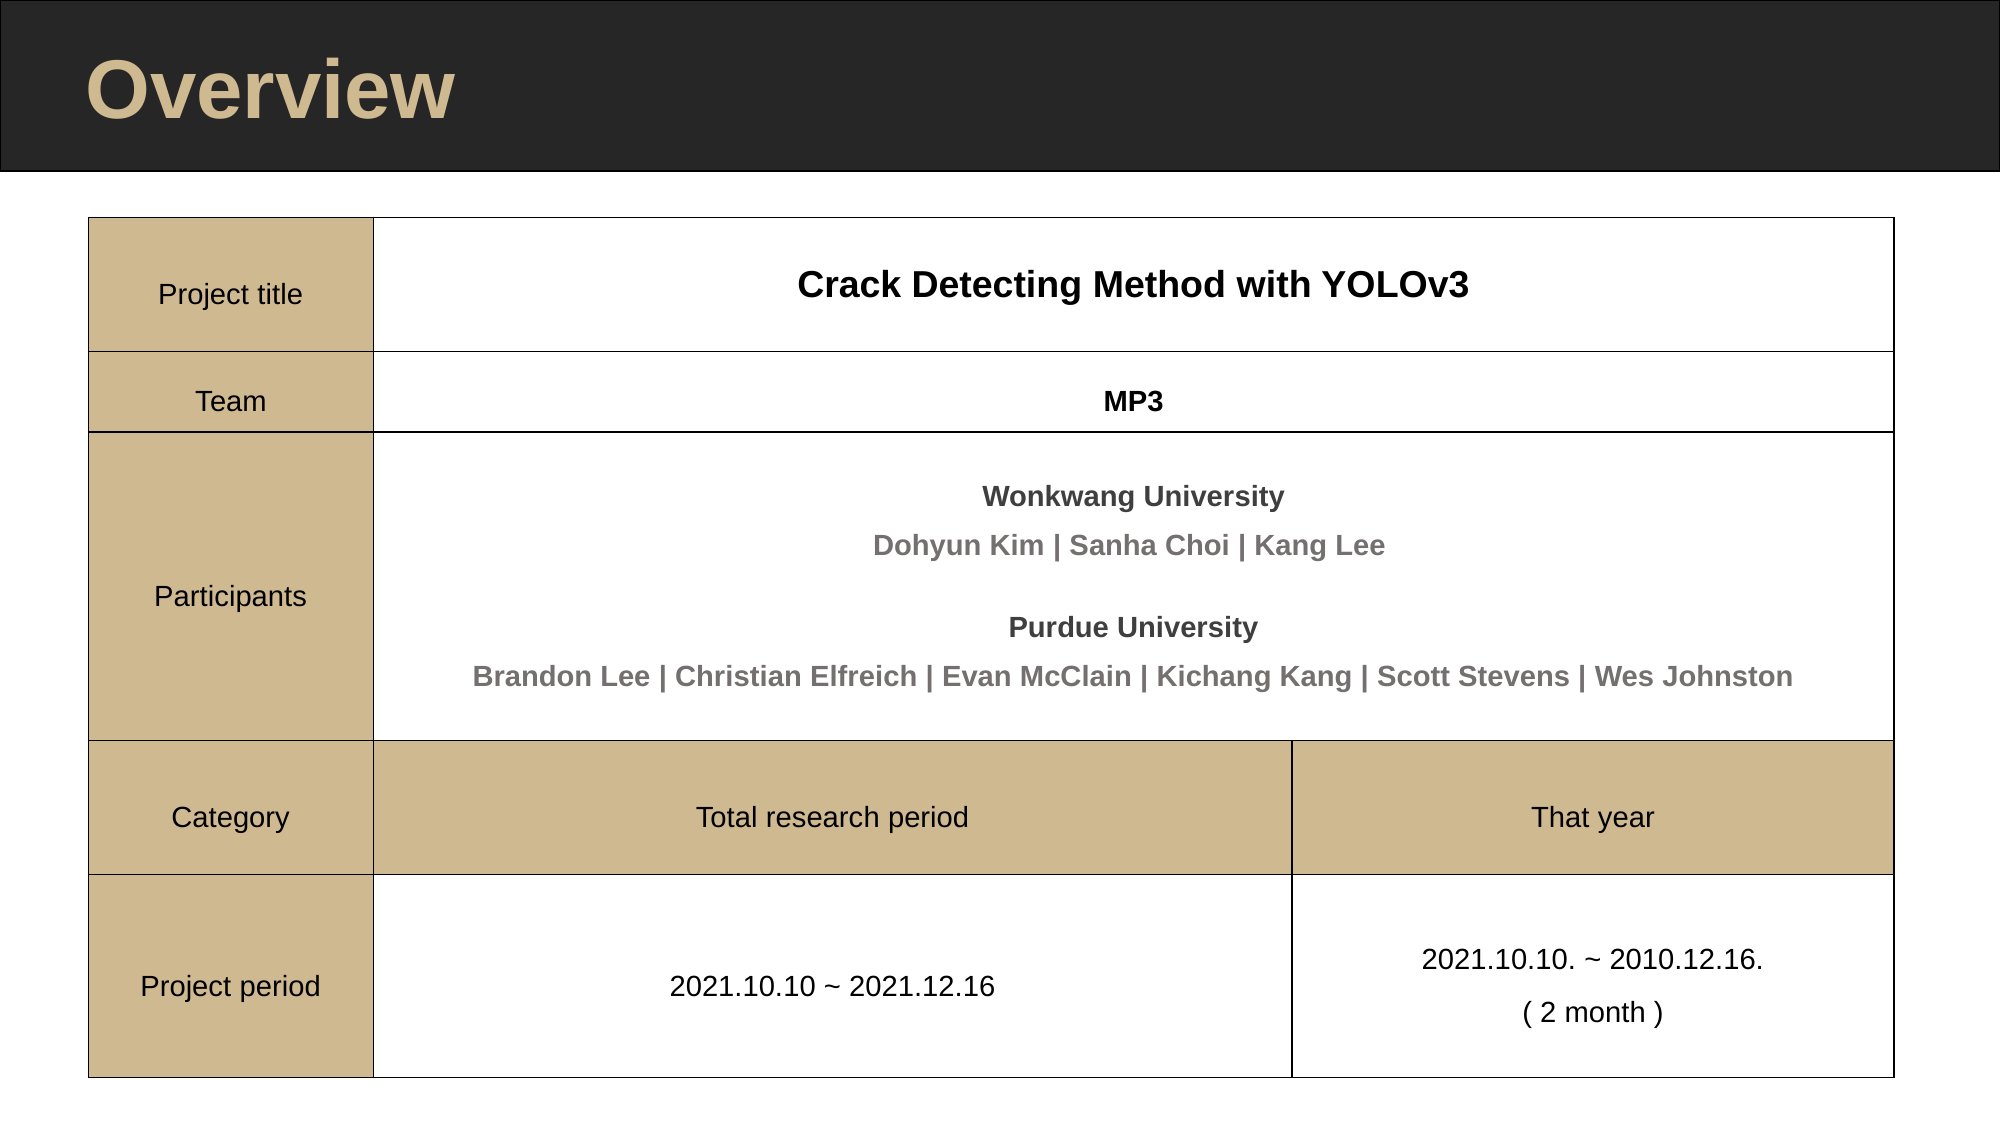

Overview
| Project title | Crack Detecting Method with YOLOv3 |  |
| --- | --- | --- |
| Team | MP3 |  |
| Participants | Wonkwang University Dohyun Kim | Sanha Choi | Kang Lee Purdue University Brandon Lee | Christian Elfreich | Evan McClain | Kichang Kang | Scott Stevens | Wes Johnston |  |
| Category | Total research period | That year |
| Project period | 2021.10.10 ~ 2021.12.16 | 2021.10.10. ~ 2010.12.16. ( 2 month ) |